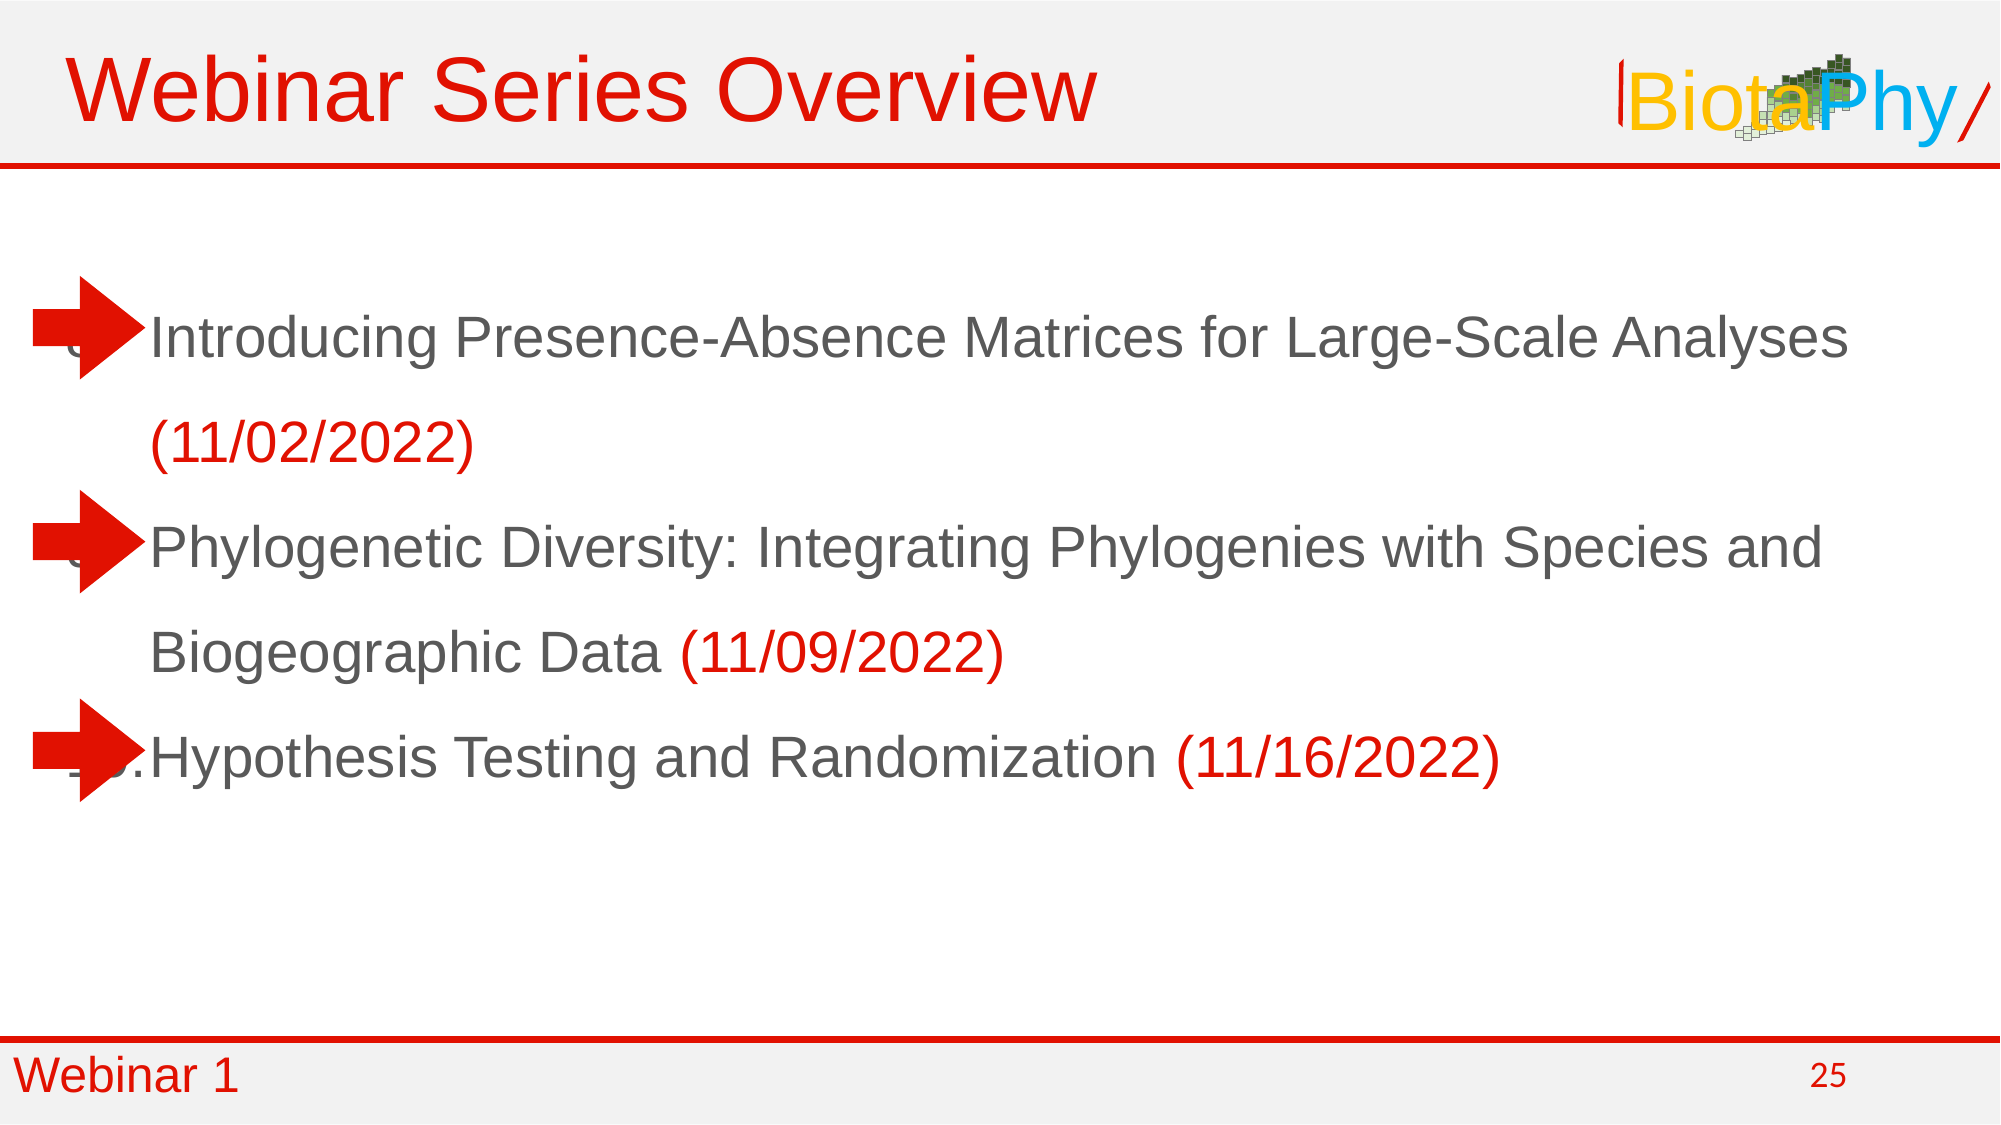

Webinar Series Overview
BiotaPhy

Introducing Presence-Absence Matrices for Large-Scale Analyses (11/02/2022)
Phylogenetic Diversity: Integrating Phylogenies with Species and Biogeographic Data (11/09/2022)
Hypothesis Testing and Randomization (11/16/2022)

Webinar 1

25